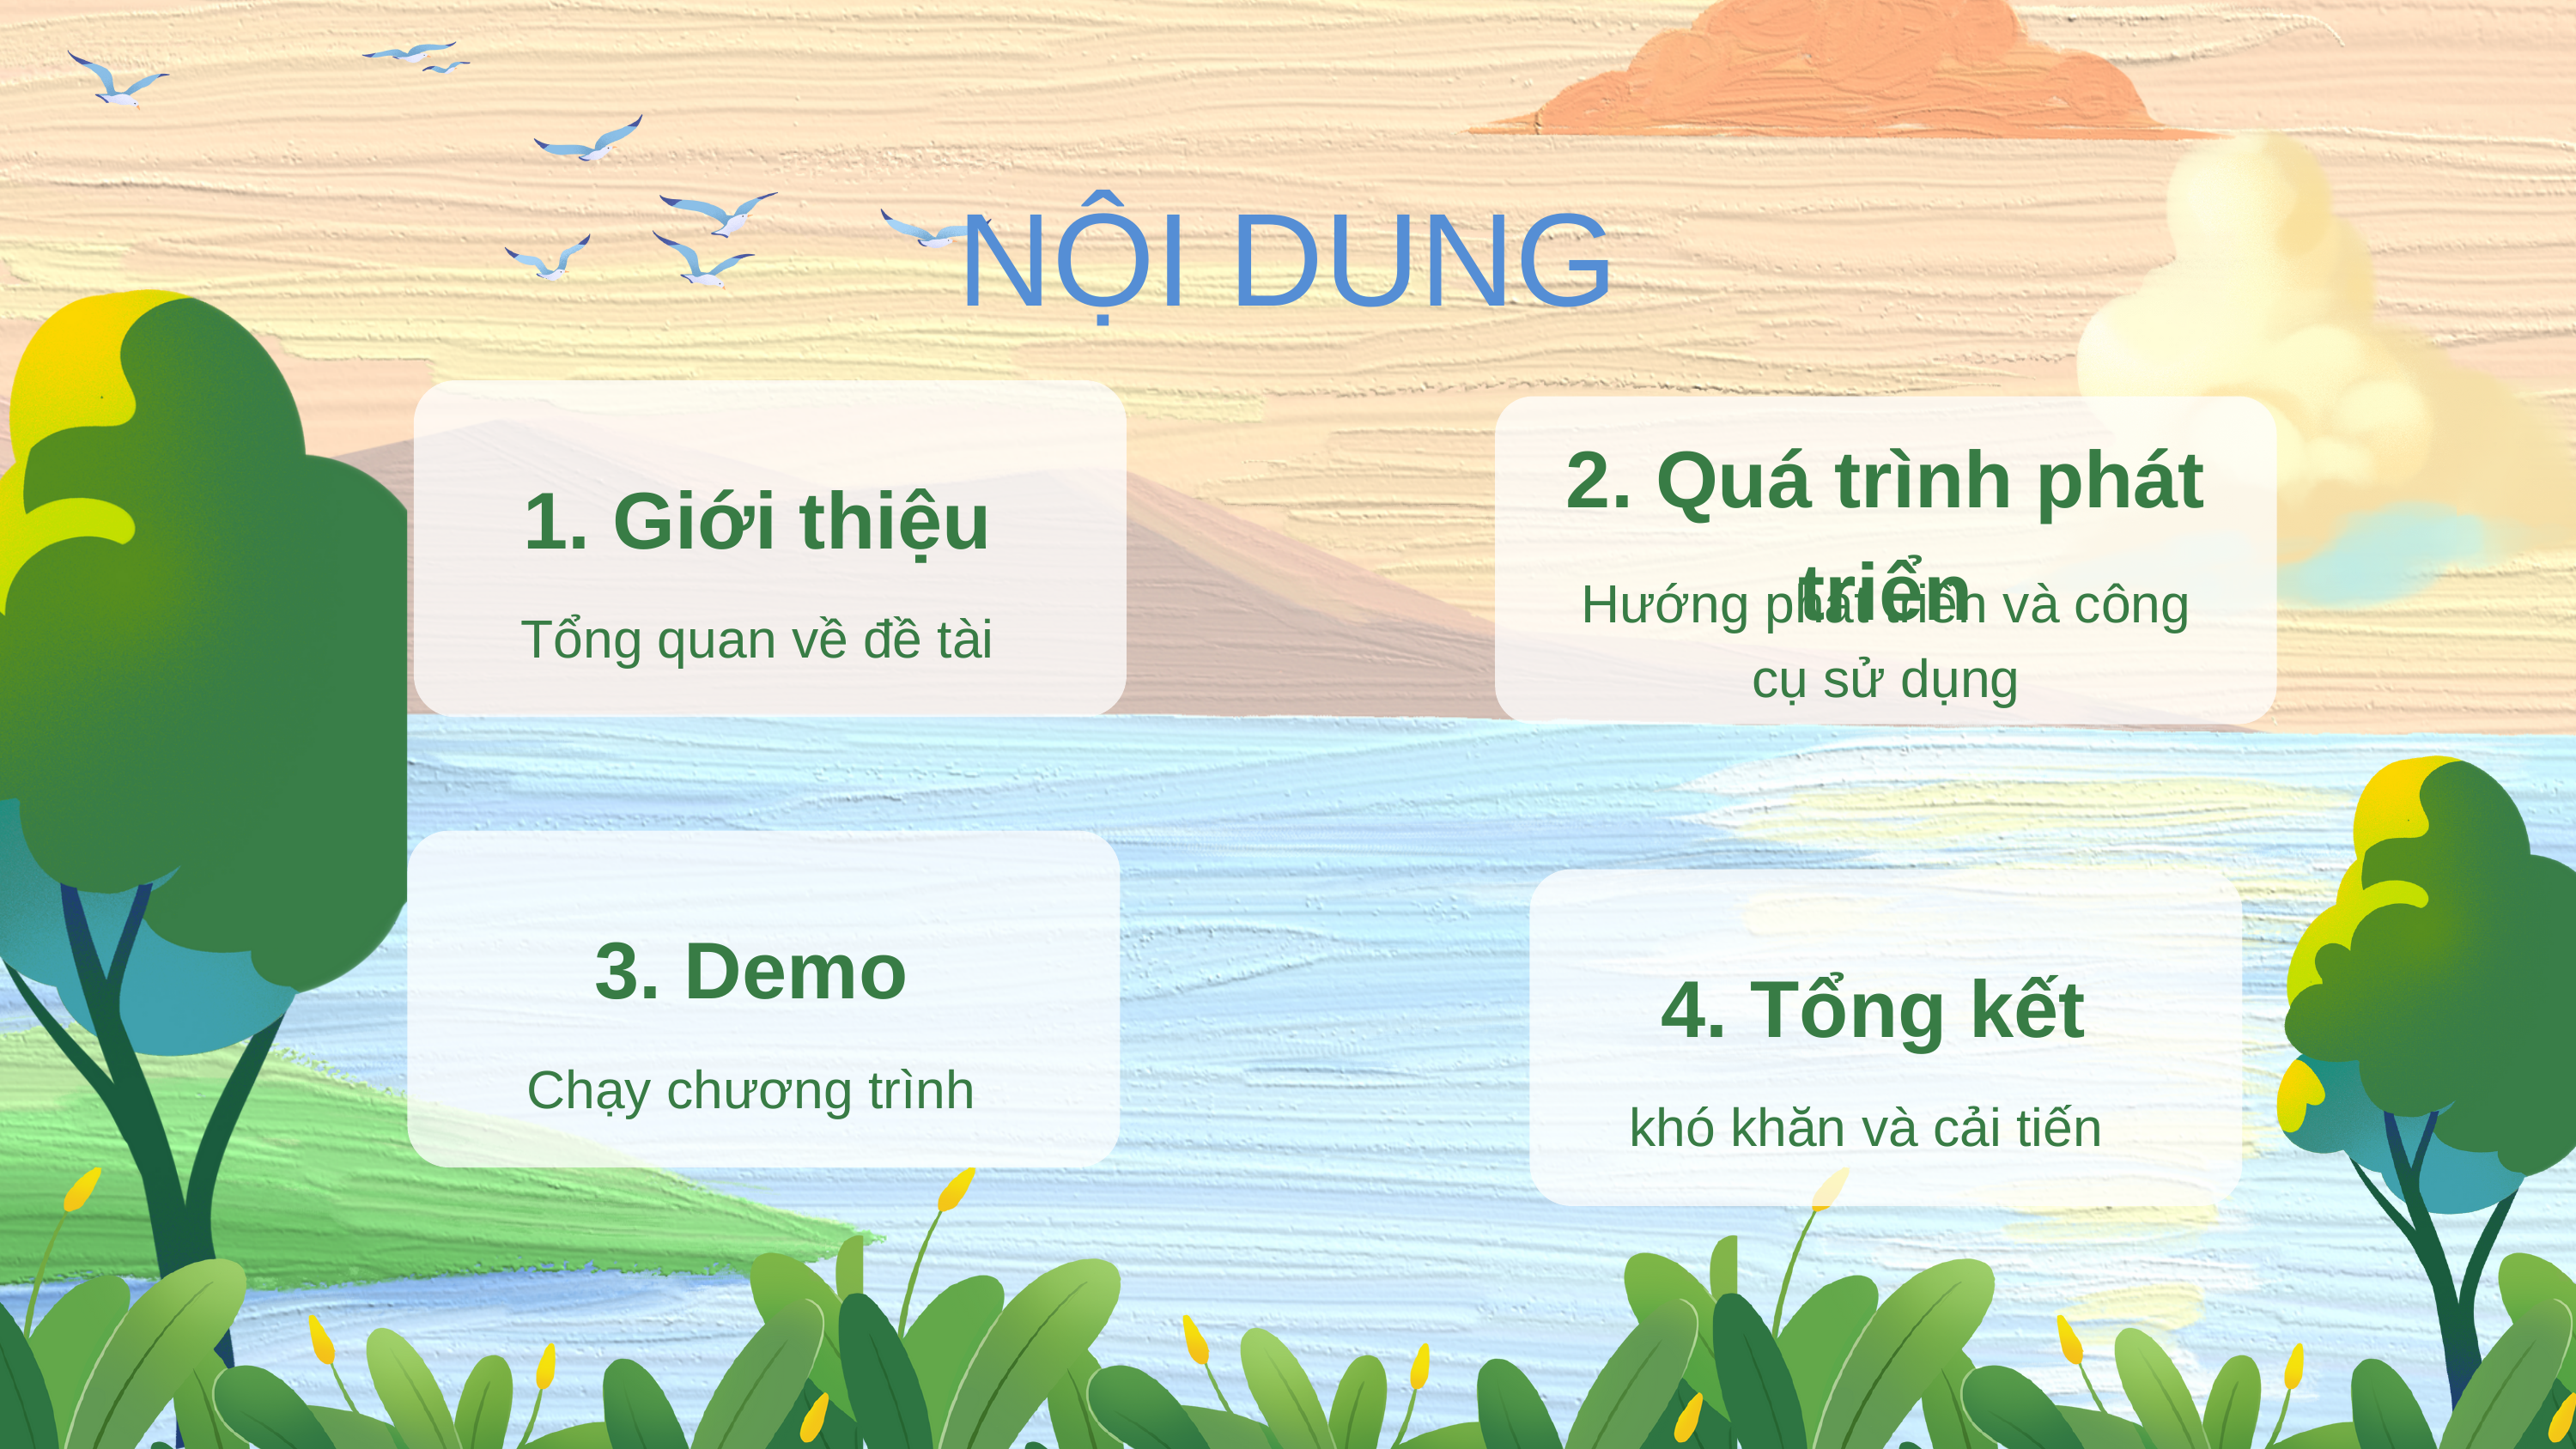

NỘI DUNG

1. Giới thiệu
Tổng quan về đề tài

2. Quá trình phát triển
Hướng phát triển và công cụ sử dụng

3. Demo
Chạy chương trình

4. Tổng kết
khó khăn và cải tiến